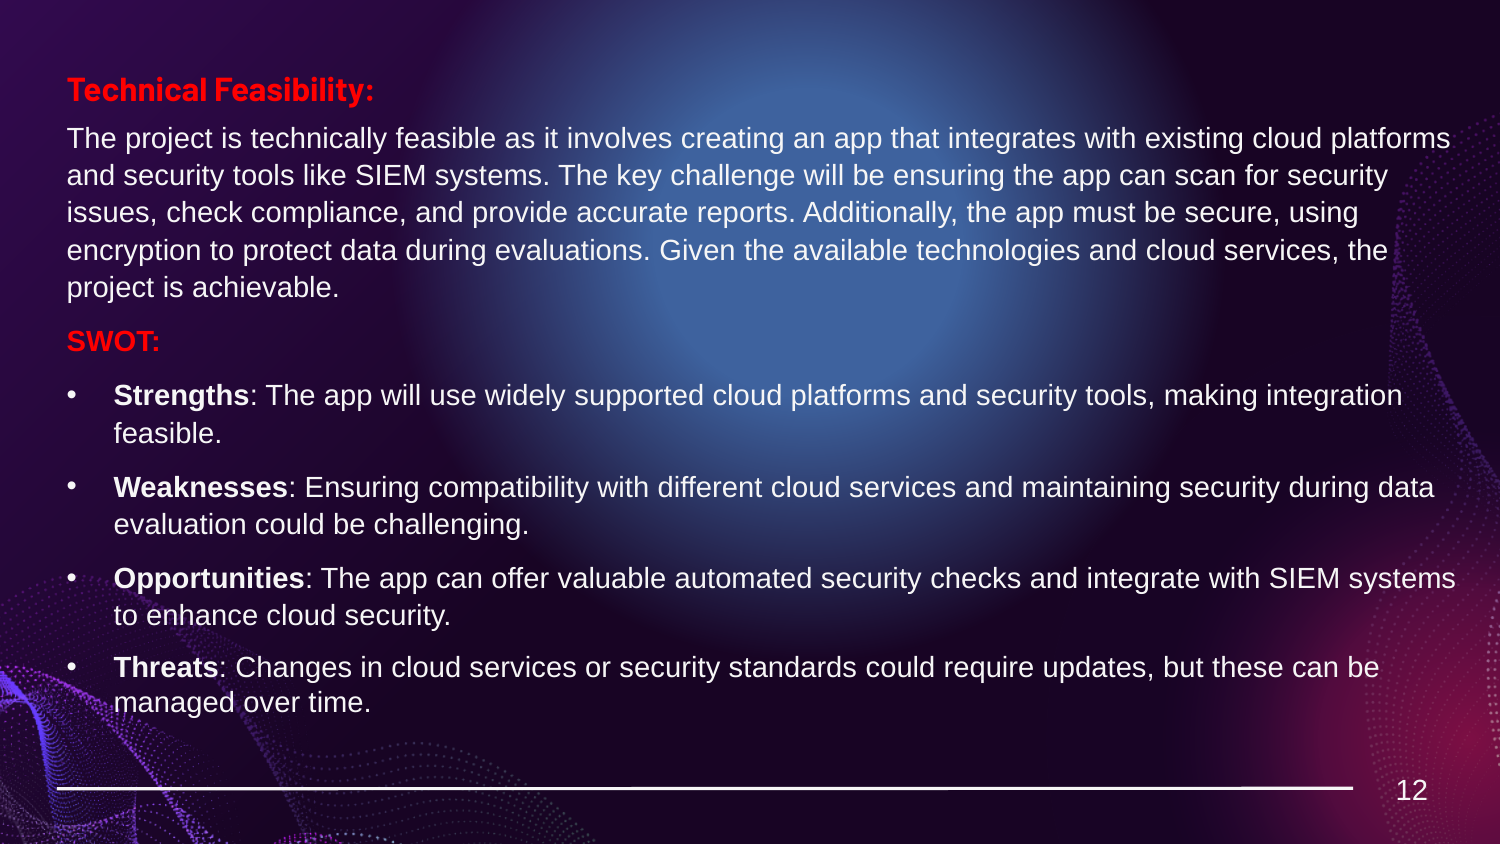

Technical Feasibility:
The project is technically feasible as it involves creating an app that integrates with existing cloud platforms and security tools like SIEM systems. The key challenge will be ensuring the app can scan for security issues, check compliance, and provide accurate reports. Additionally, the app must be secure, using encryption to protect data during evaluations. Given the available technologies and cloud services, the project is achievable.
SWOT:
Strengths: The app will use widely supported cloud platforms and security tools, making integration feasible.
Weaknesses: Ensuring compatibility with different cloud services and maintaining security during data evaluation could be challenging.
Opportunities: The app can offer valuable automated security checks and integrate with SIEM systems to enhance cloud security.
Threats: Changes in cloud services or security standards could require updates, but these can be    managed over time.
12